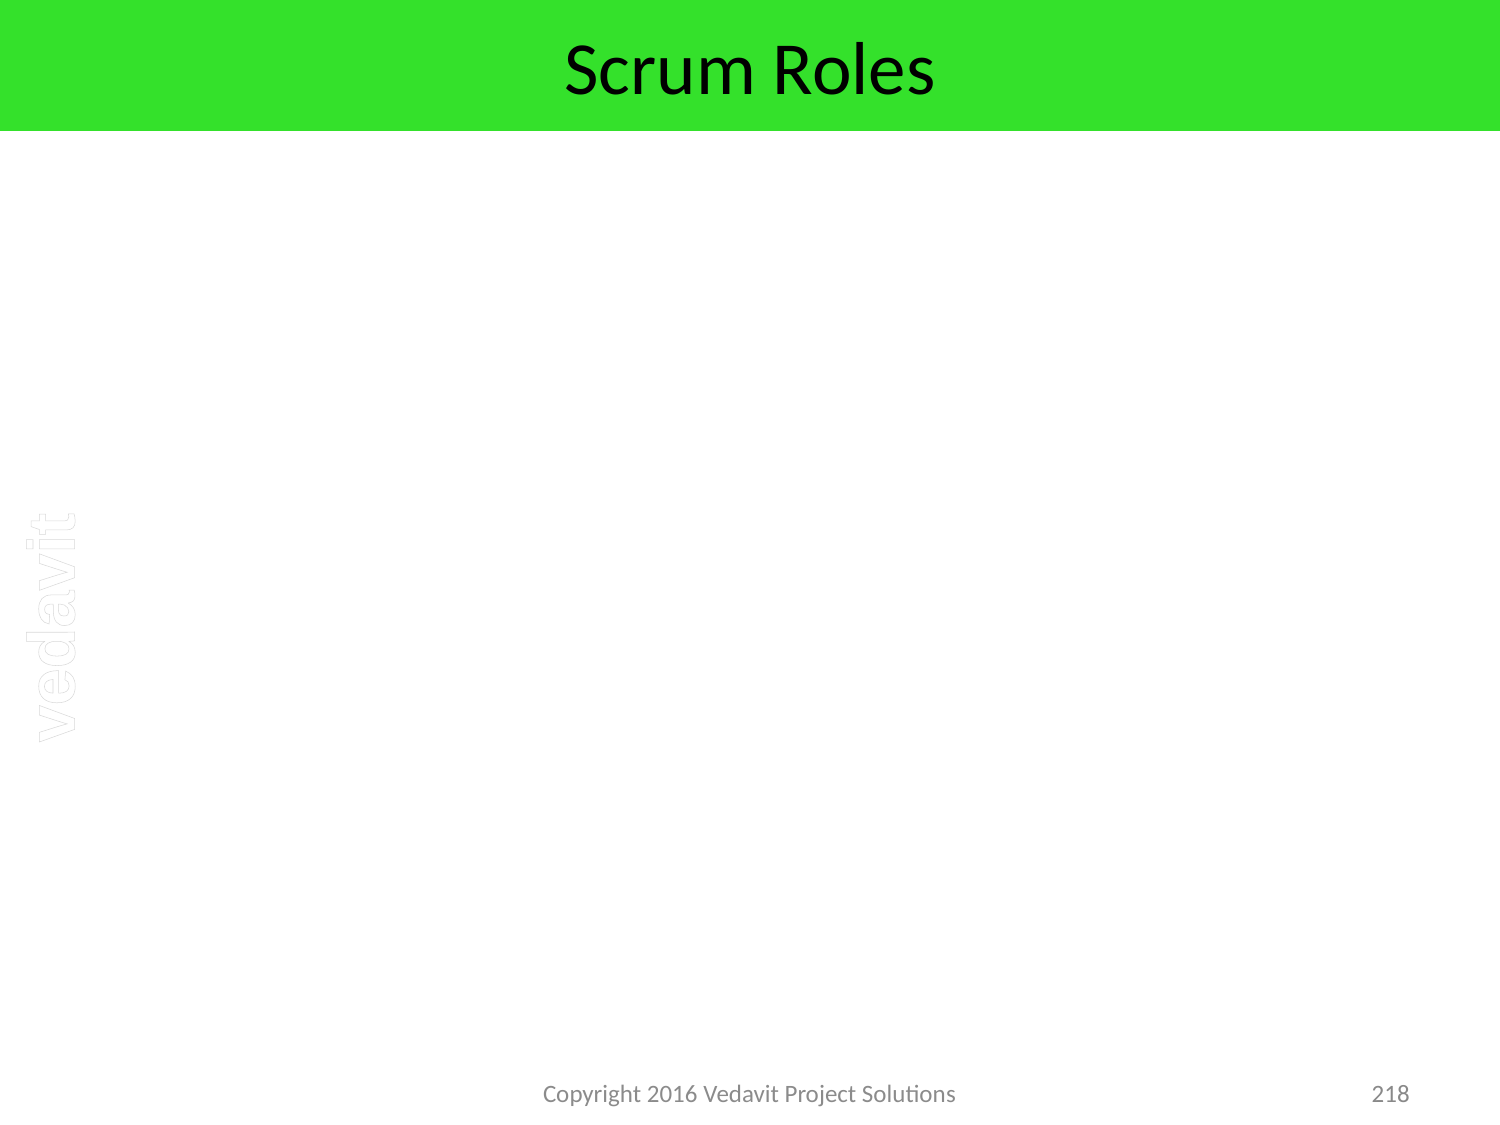

# Scrum Roles

Copyright 2016 Vedavit Project Solutions
218